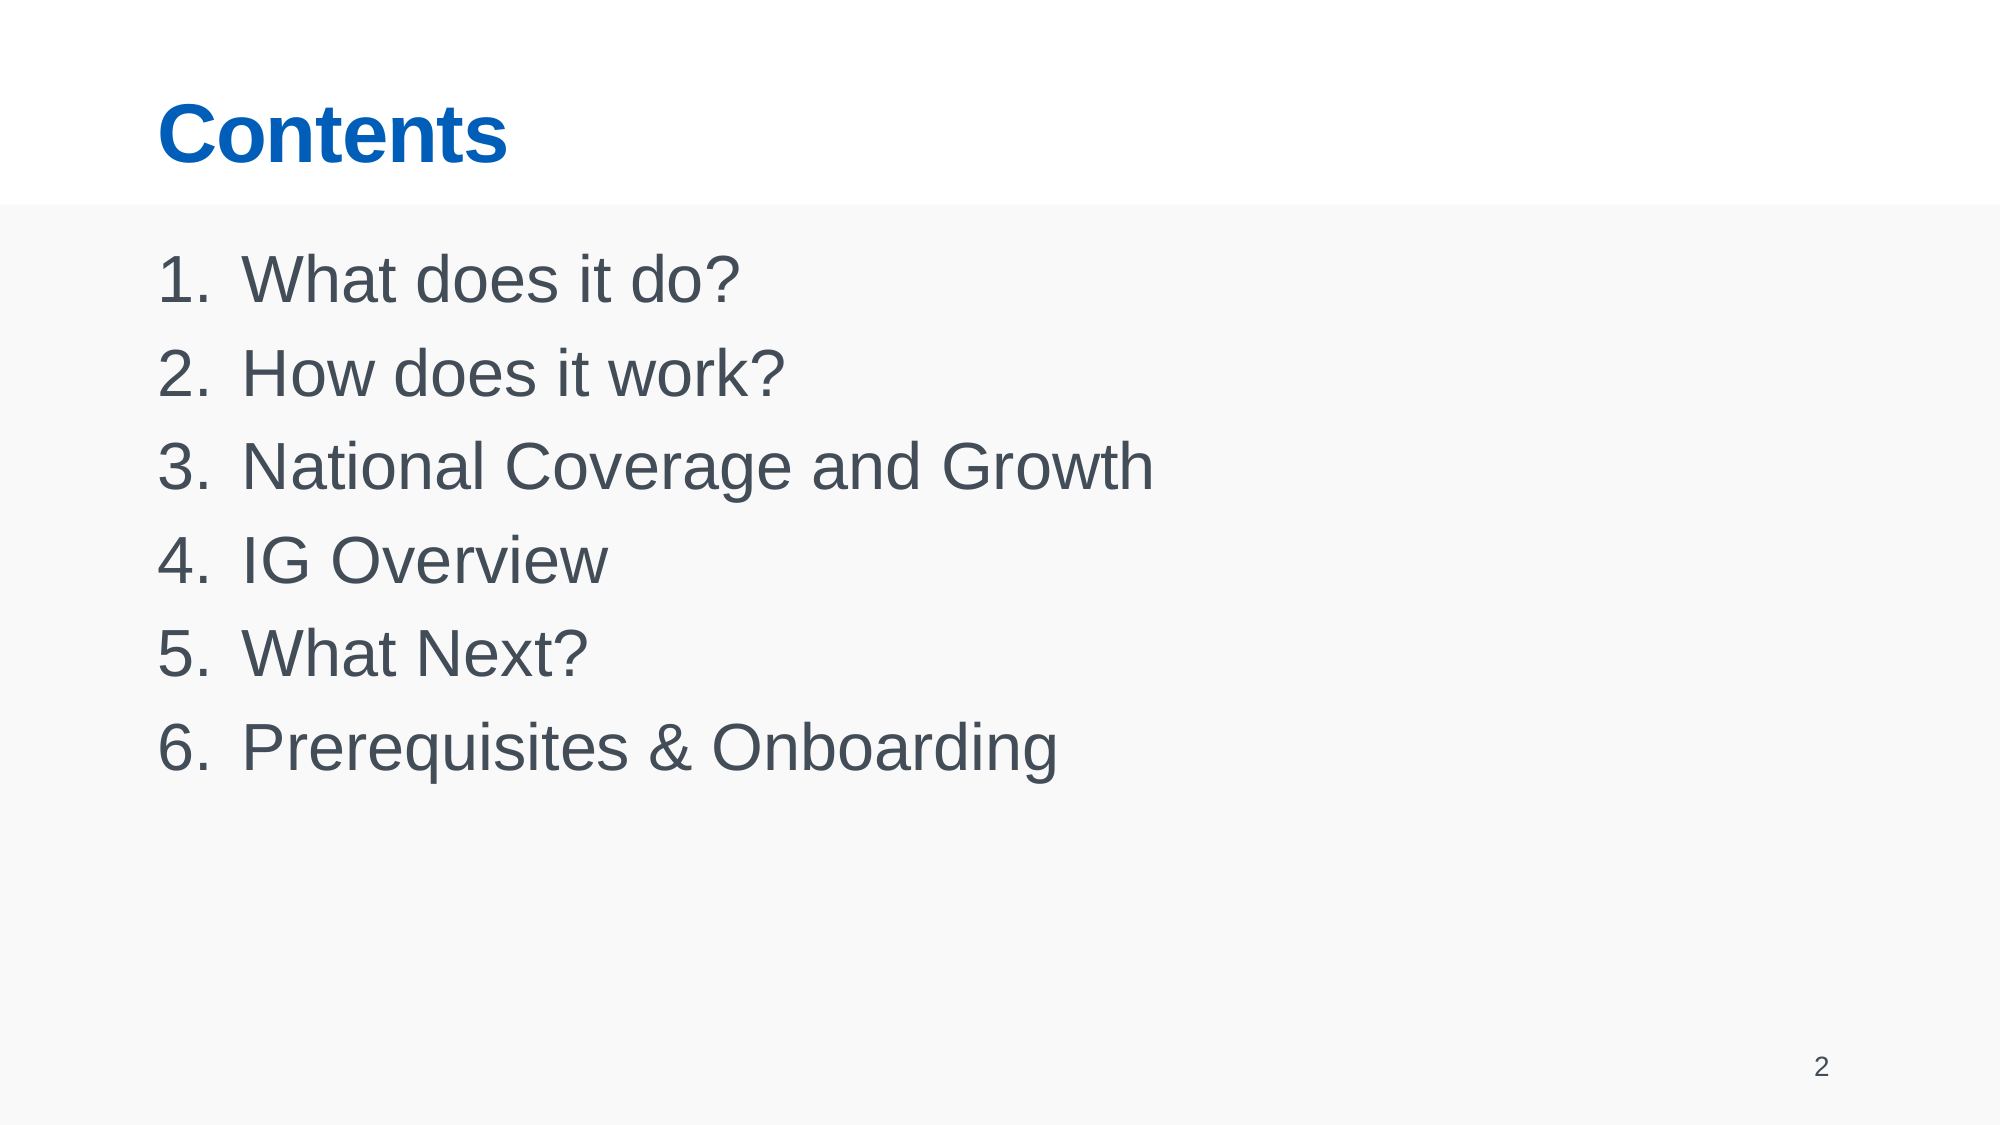

# Contents
What does it do?
How does it work?
National Coverage and Growth
IG Overview
What Next?
Prerequisites & Onboarding
2